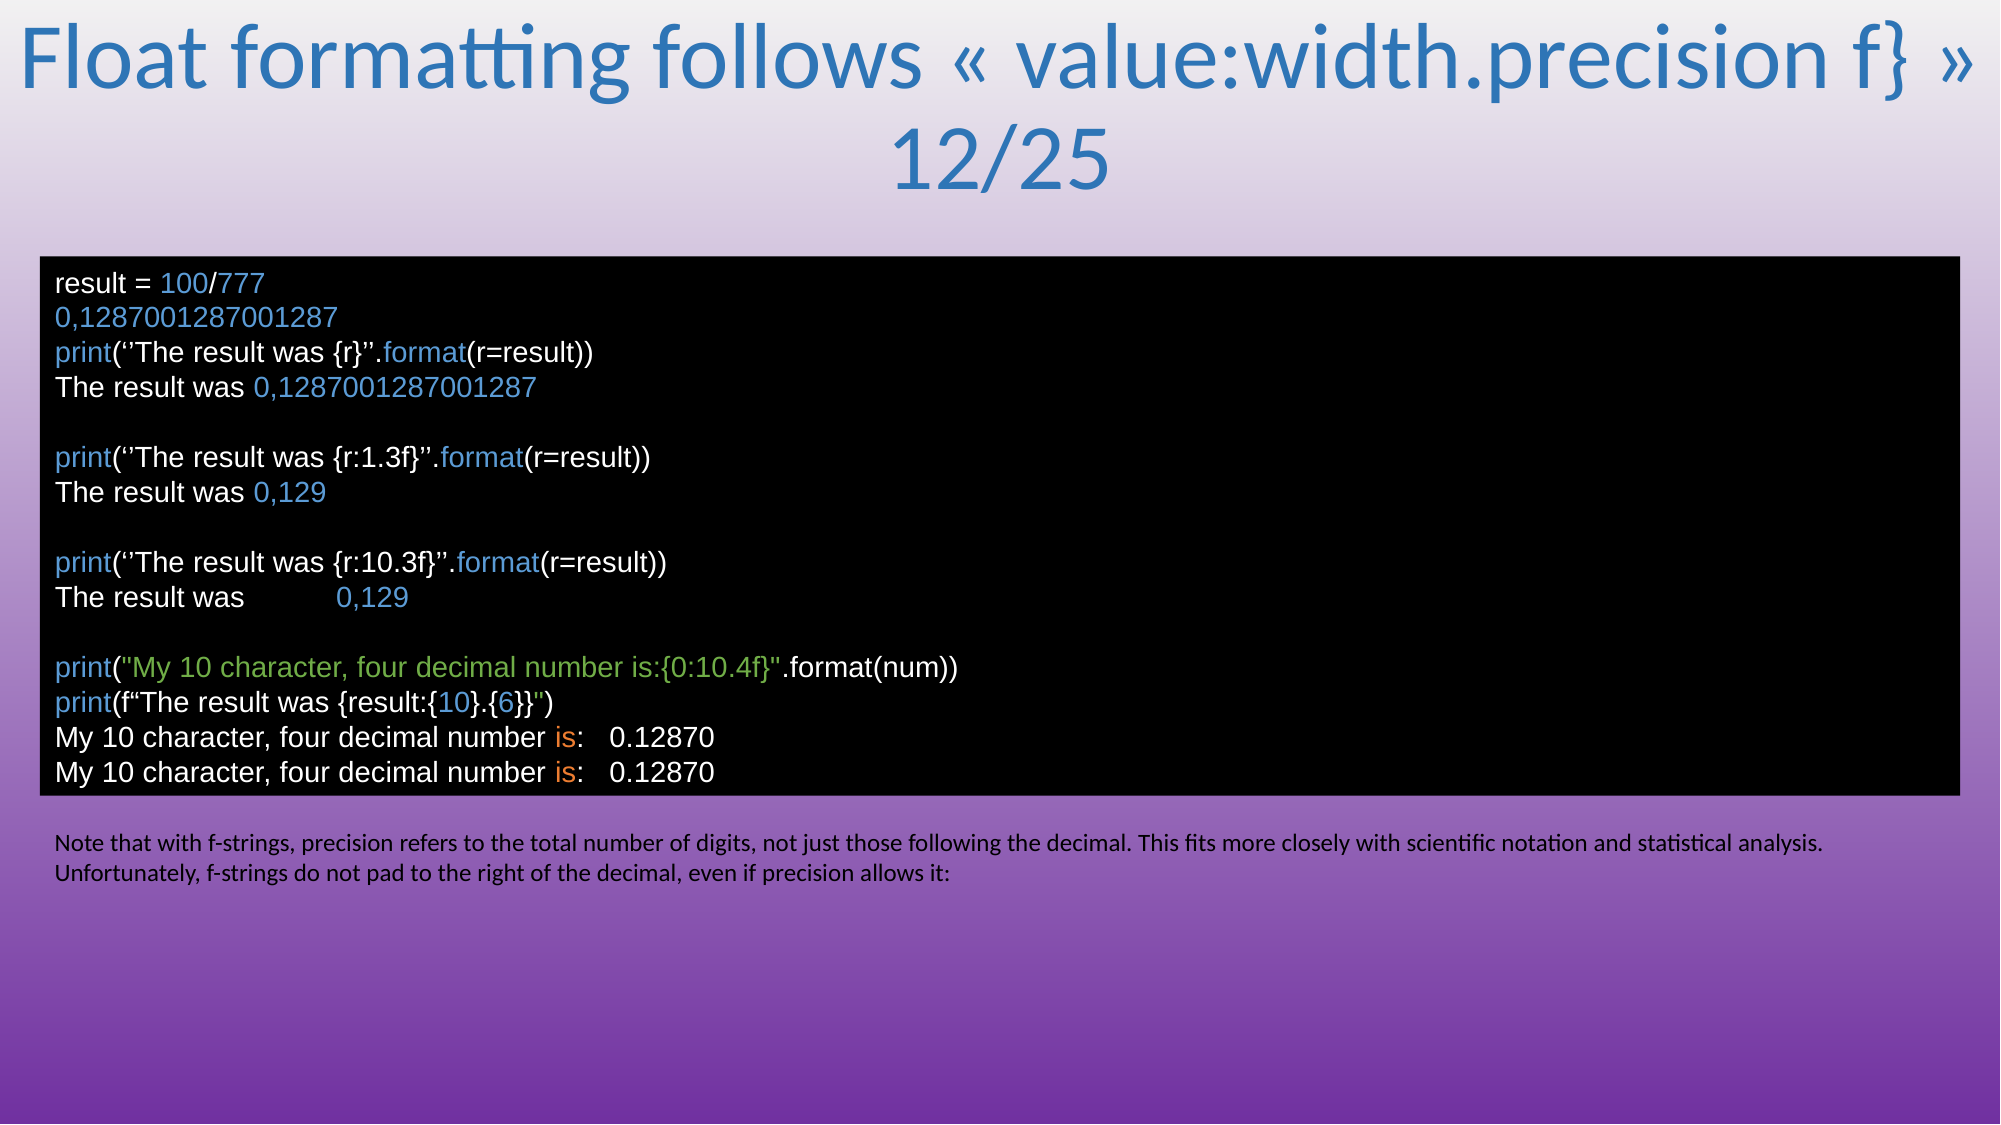

# Float formatting follows « value:width.precision f} » 12/25

result = 100/777
0,1287001287001287
print(‘’The result was {r}’’.format(r=result))
The result was 0,1287001287001287

print(‘’The result was {r:1.3f}’’.format(r=result))
The result was 0,129

print(‘’The result was {r:10.3f}’’.format(r=result))
The result was           0,129

print("My 10 character, four decimal number is:{0:10.4f}".format(num))
print(f“The result was {result:{10}.{6}}")
My 10 character, four decimal number is:   0.12870
My 10 character, four decimal number is:   0.12870
Note that with f-strings, precision refers to the total number of digits, not just those following the decimal. This fits more closely with scientific notation and statistical analysis. Unfortunately, f-strings do not pad to the right of the decimal, even if precision allows it:

52